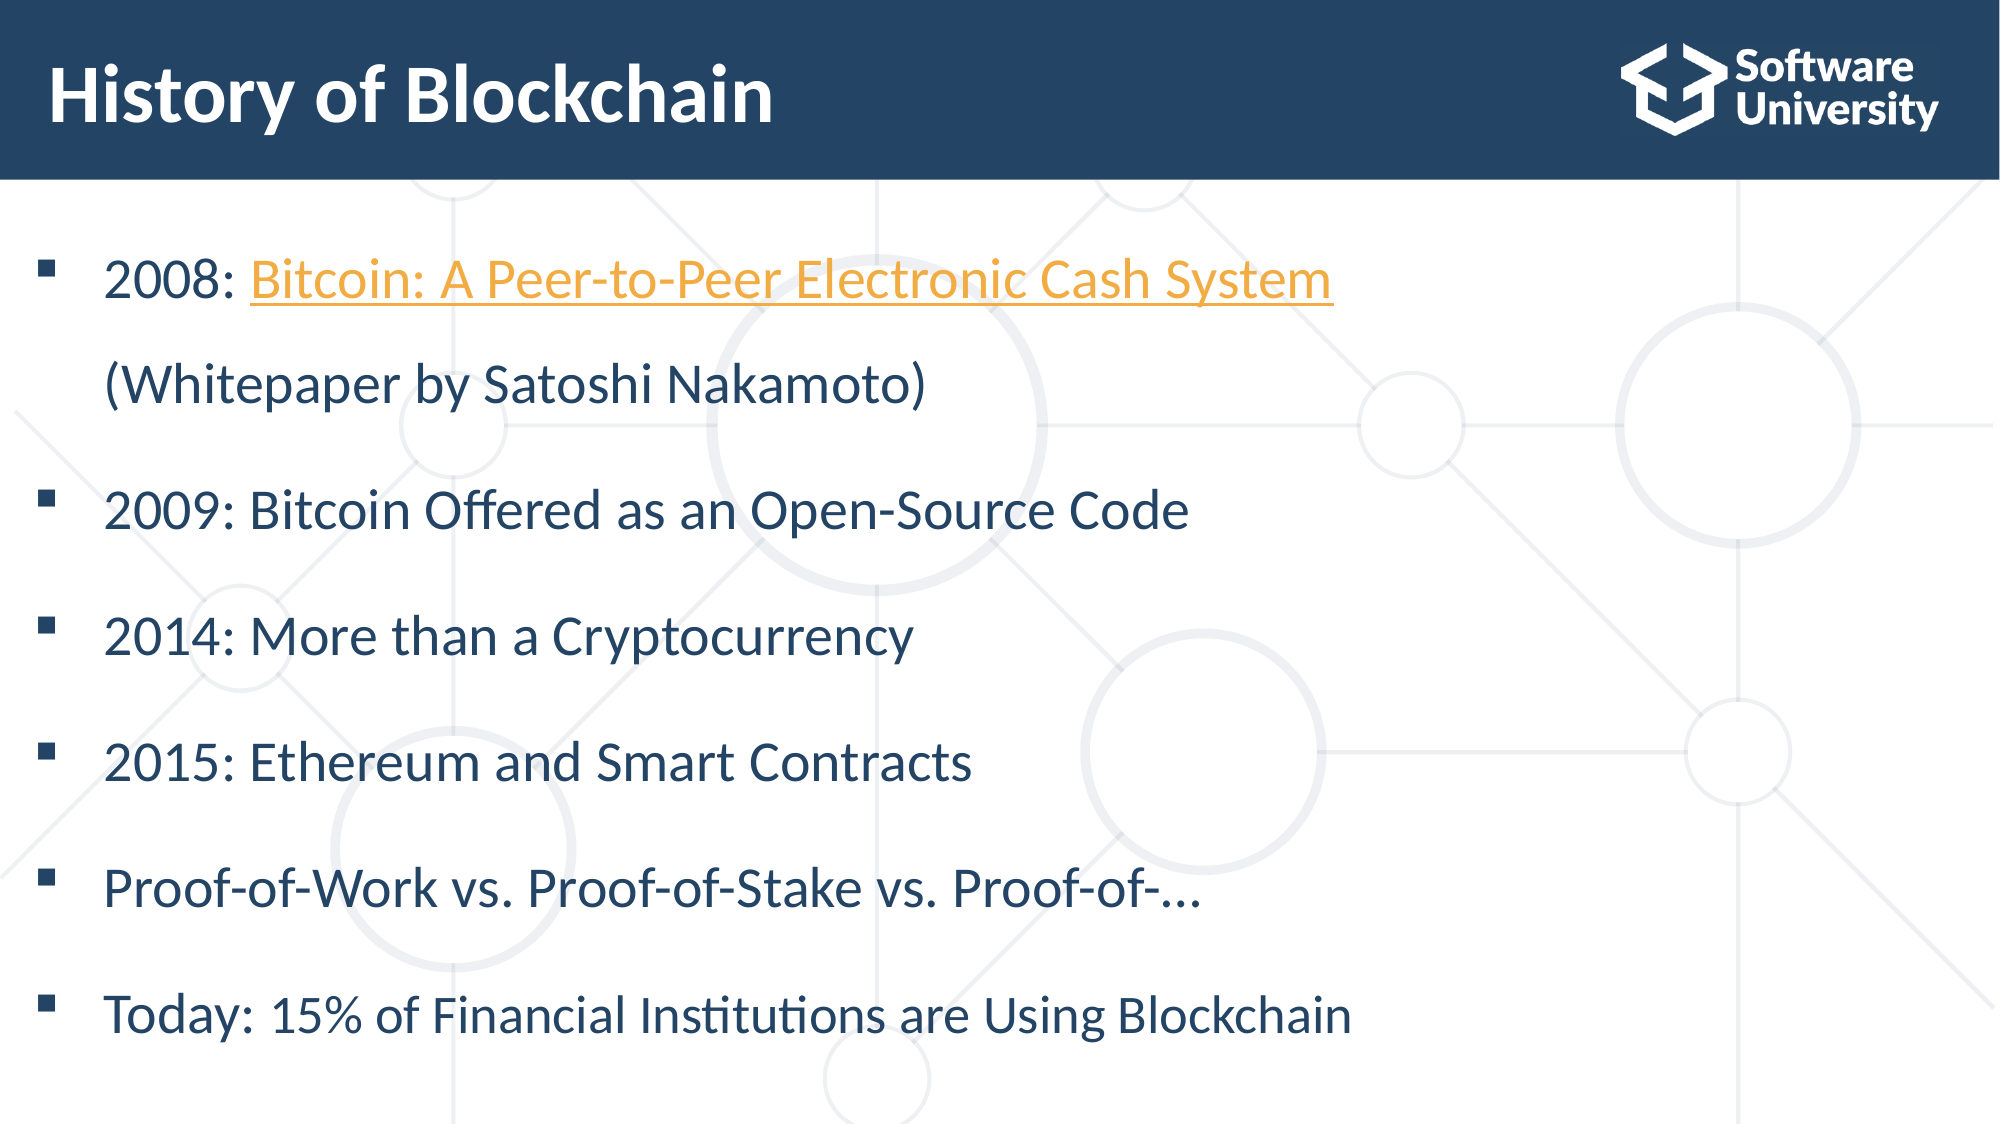

# History of Blockchain
2008: Bitcoin: A Peer-to-Peer Electronic Cash System
(Whitepaper by Satoshi Nakamoto)
2009: Bitcoin Offered as an Open-Source Code
2014: More than a Cryptocurrency
2015: Ethereum and Smart Contracts
Proof-of-Work vs. Proof-of-Stake vs. Proof-of-…
Today: 15% of Financial Institutions are Using Blockchain